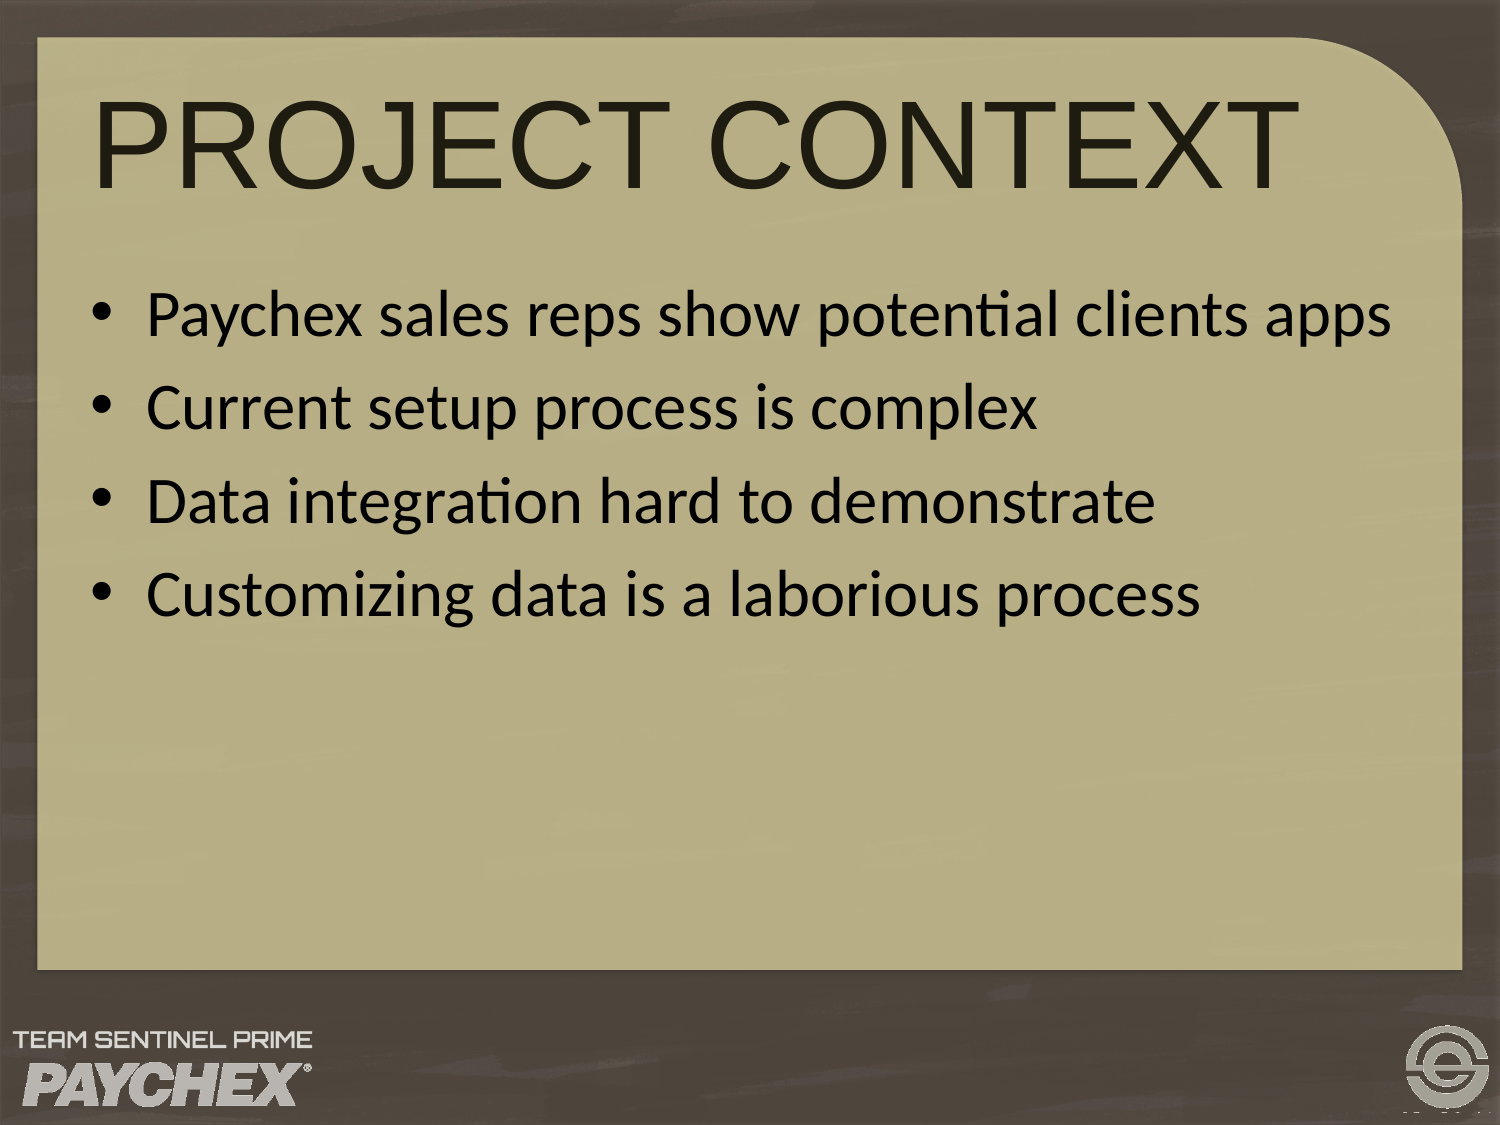

# PROJECT CONTEXT
Paychex sales reps show potential clients apps
Current setup process is complex
Data integration hard to demonstrate
Customizing data is a laborious process